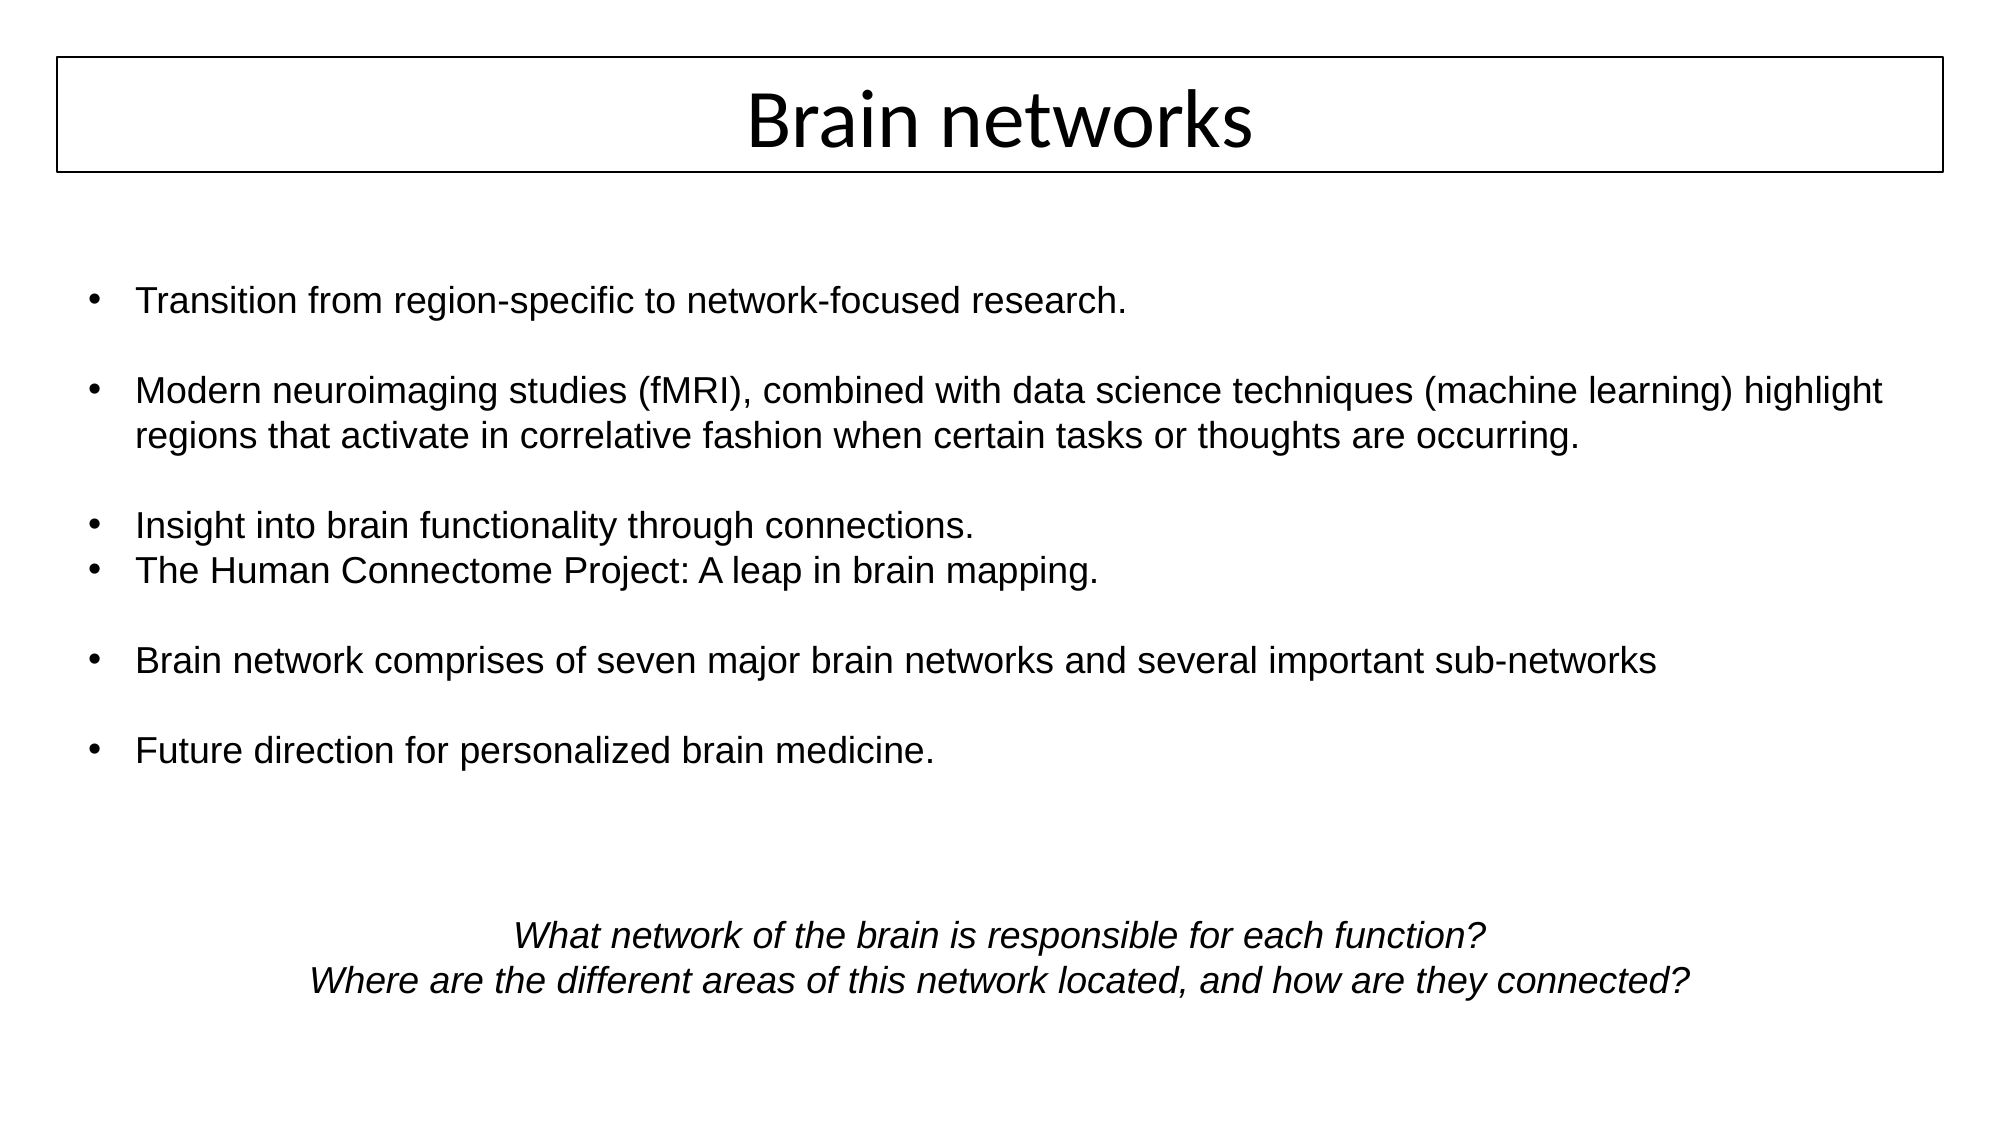

Brain networks
Transition from region-specific to network-focused research.

Modern neuroimaging studies (fMRI), combined with data science techniques (machine learning) highlight regions that activate in correlative fashion when certain tasks or thoughts are occurring.

Insight into brain functionality through connections.
The Human Connectome Project: A leap in brain mapping.

Brain network comprises of seven major brain networks and several important sub-networks

Future direction for personalized brain medicine.

What network of the brain is responsible for each function?
Where are the different areas of this network located, and how are they connected?